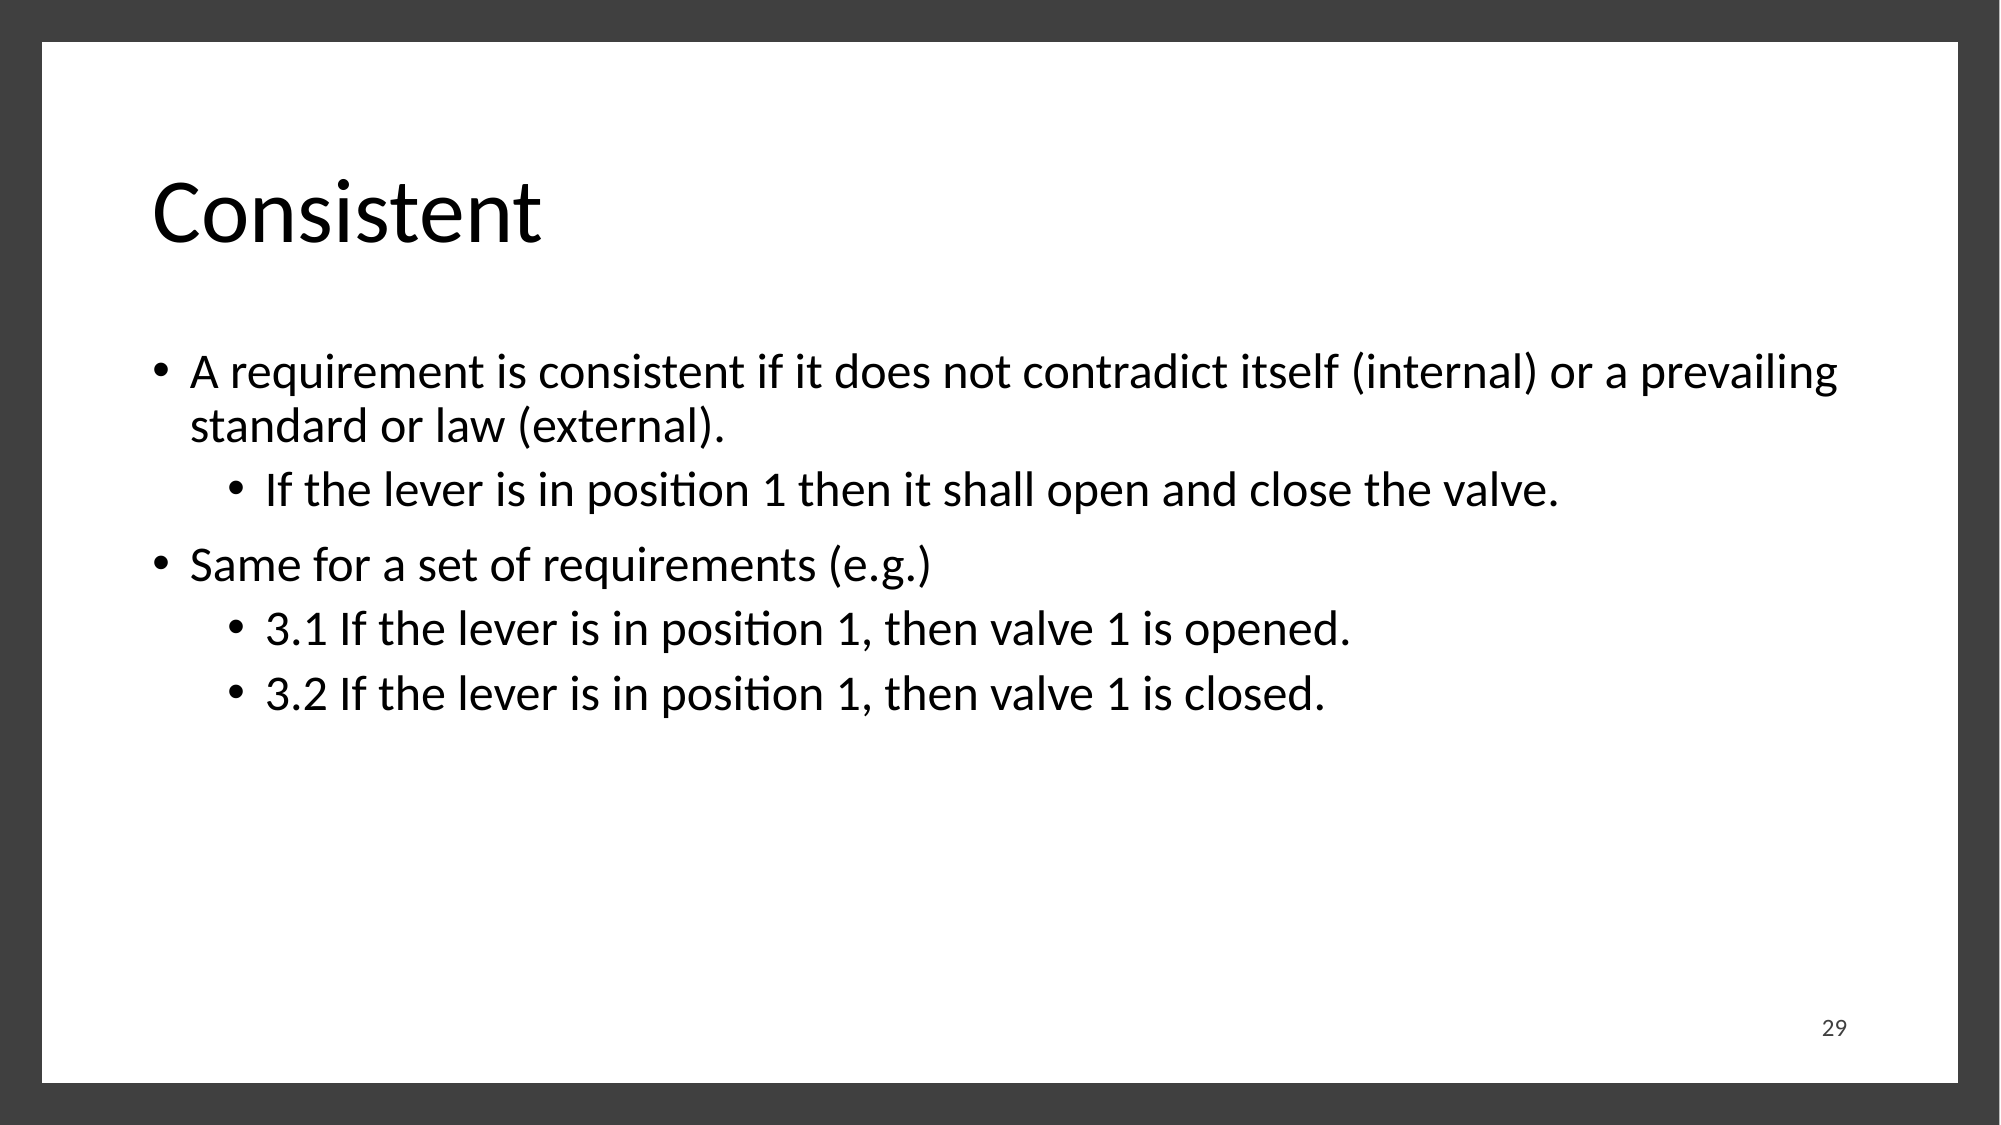

# Consistent
A requirement is consistent if it does not contradict itself (internal) or a prevailing standard or law (external).
If the lever is in position 1 then it shall open and close the valve.
Same for a set of requirements (e.g.)
3.1 If the lever is in position 1, then valve 1 is opened.
3.2 If the lever is in position 1, then valve 1 is closed.
29